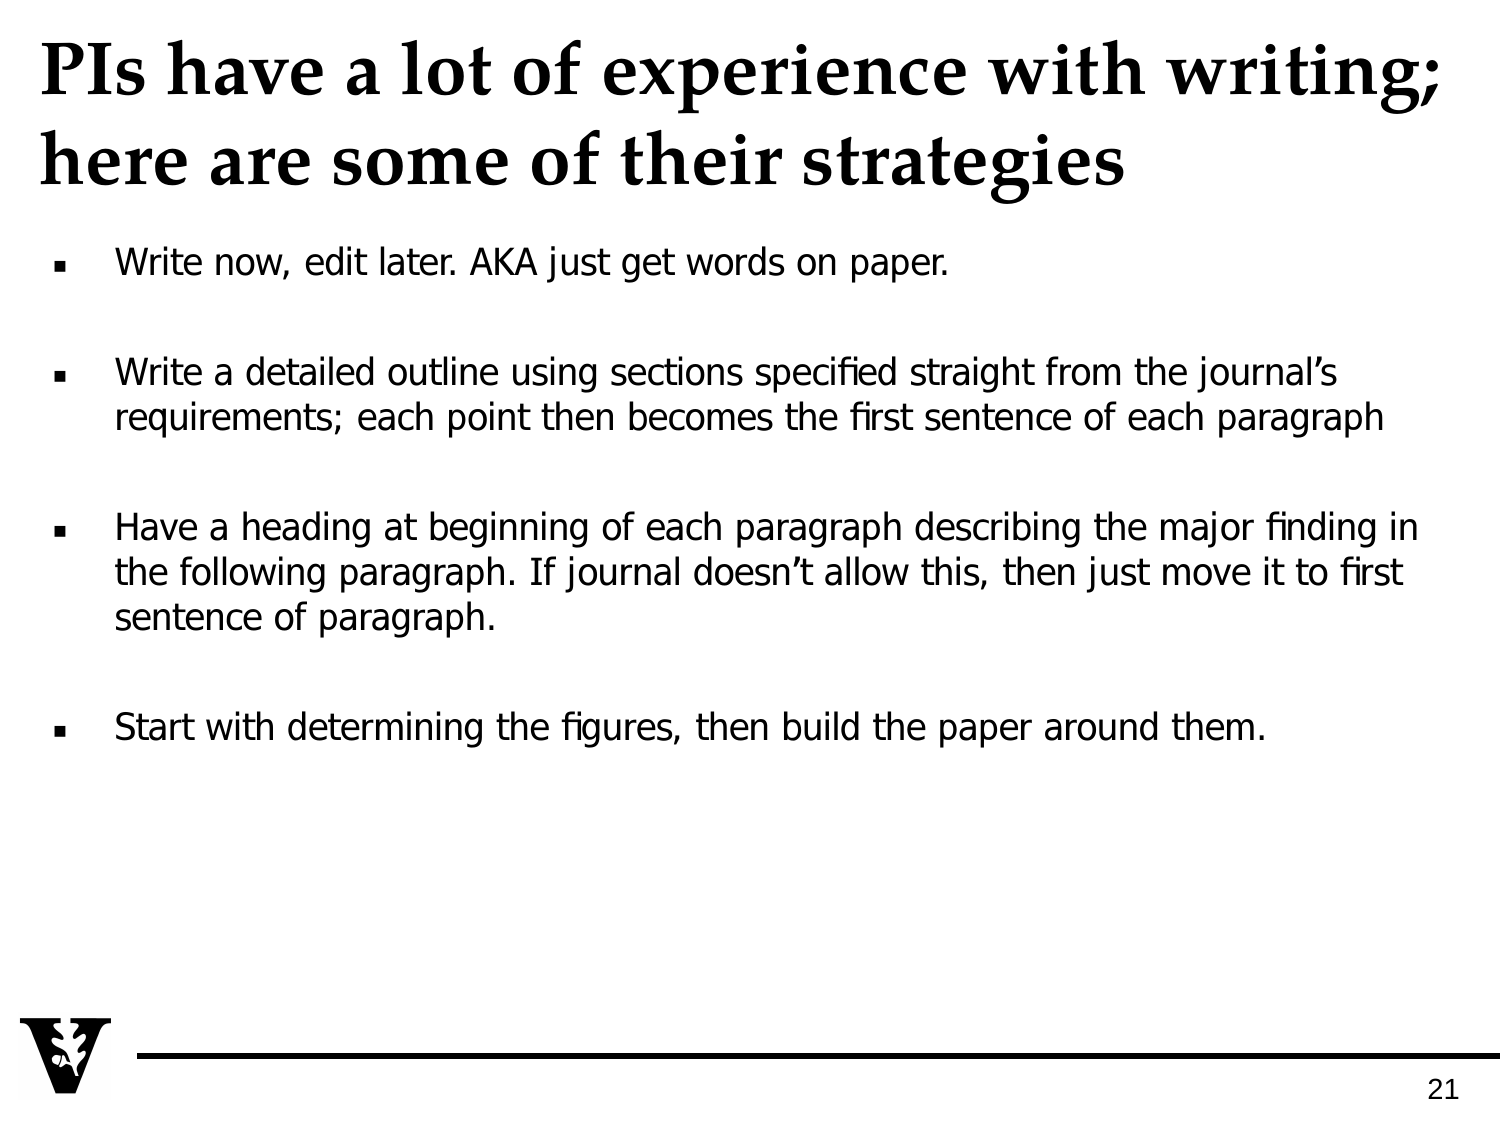

# PIs have a lot of experience with writing; here are some of their strategies
Write now, edit later. AKA just get words on paper.

Write a detailed outline using sections specified straight from the journal’s requirements; each point then becomes the first sentence of each paragraph

Have a heading at beginning of each paragraph describing the major finding in the following paragraph. If journal doesn’t allow this, then just move it to first sentence of paragraph.

Start with determining the figures, then build the paper around them.

21